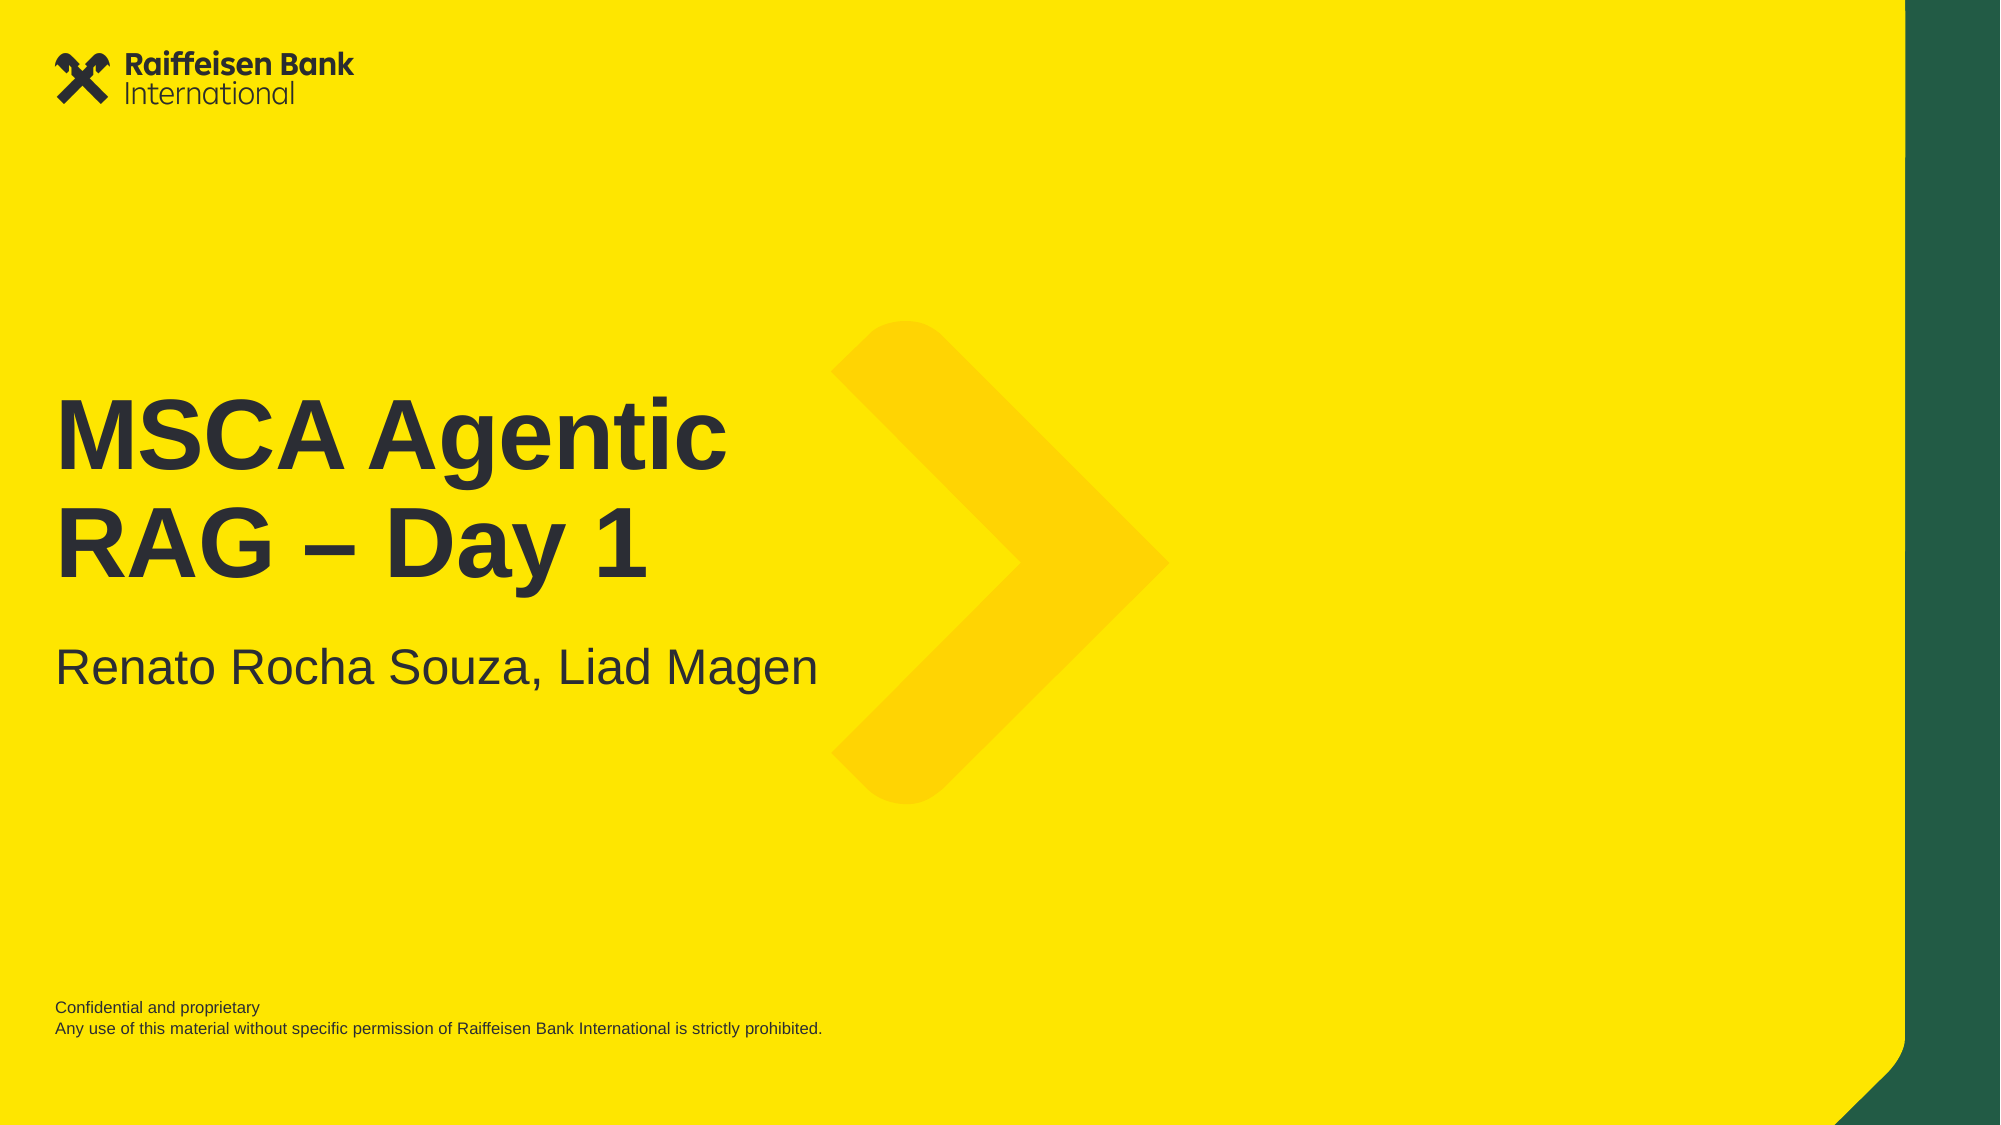

# MSCA Agentic RAG – Day 1
Renato Rocha Souza, Liad Magen